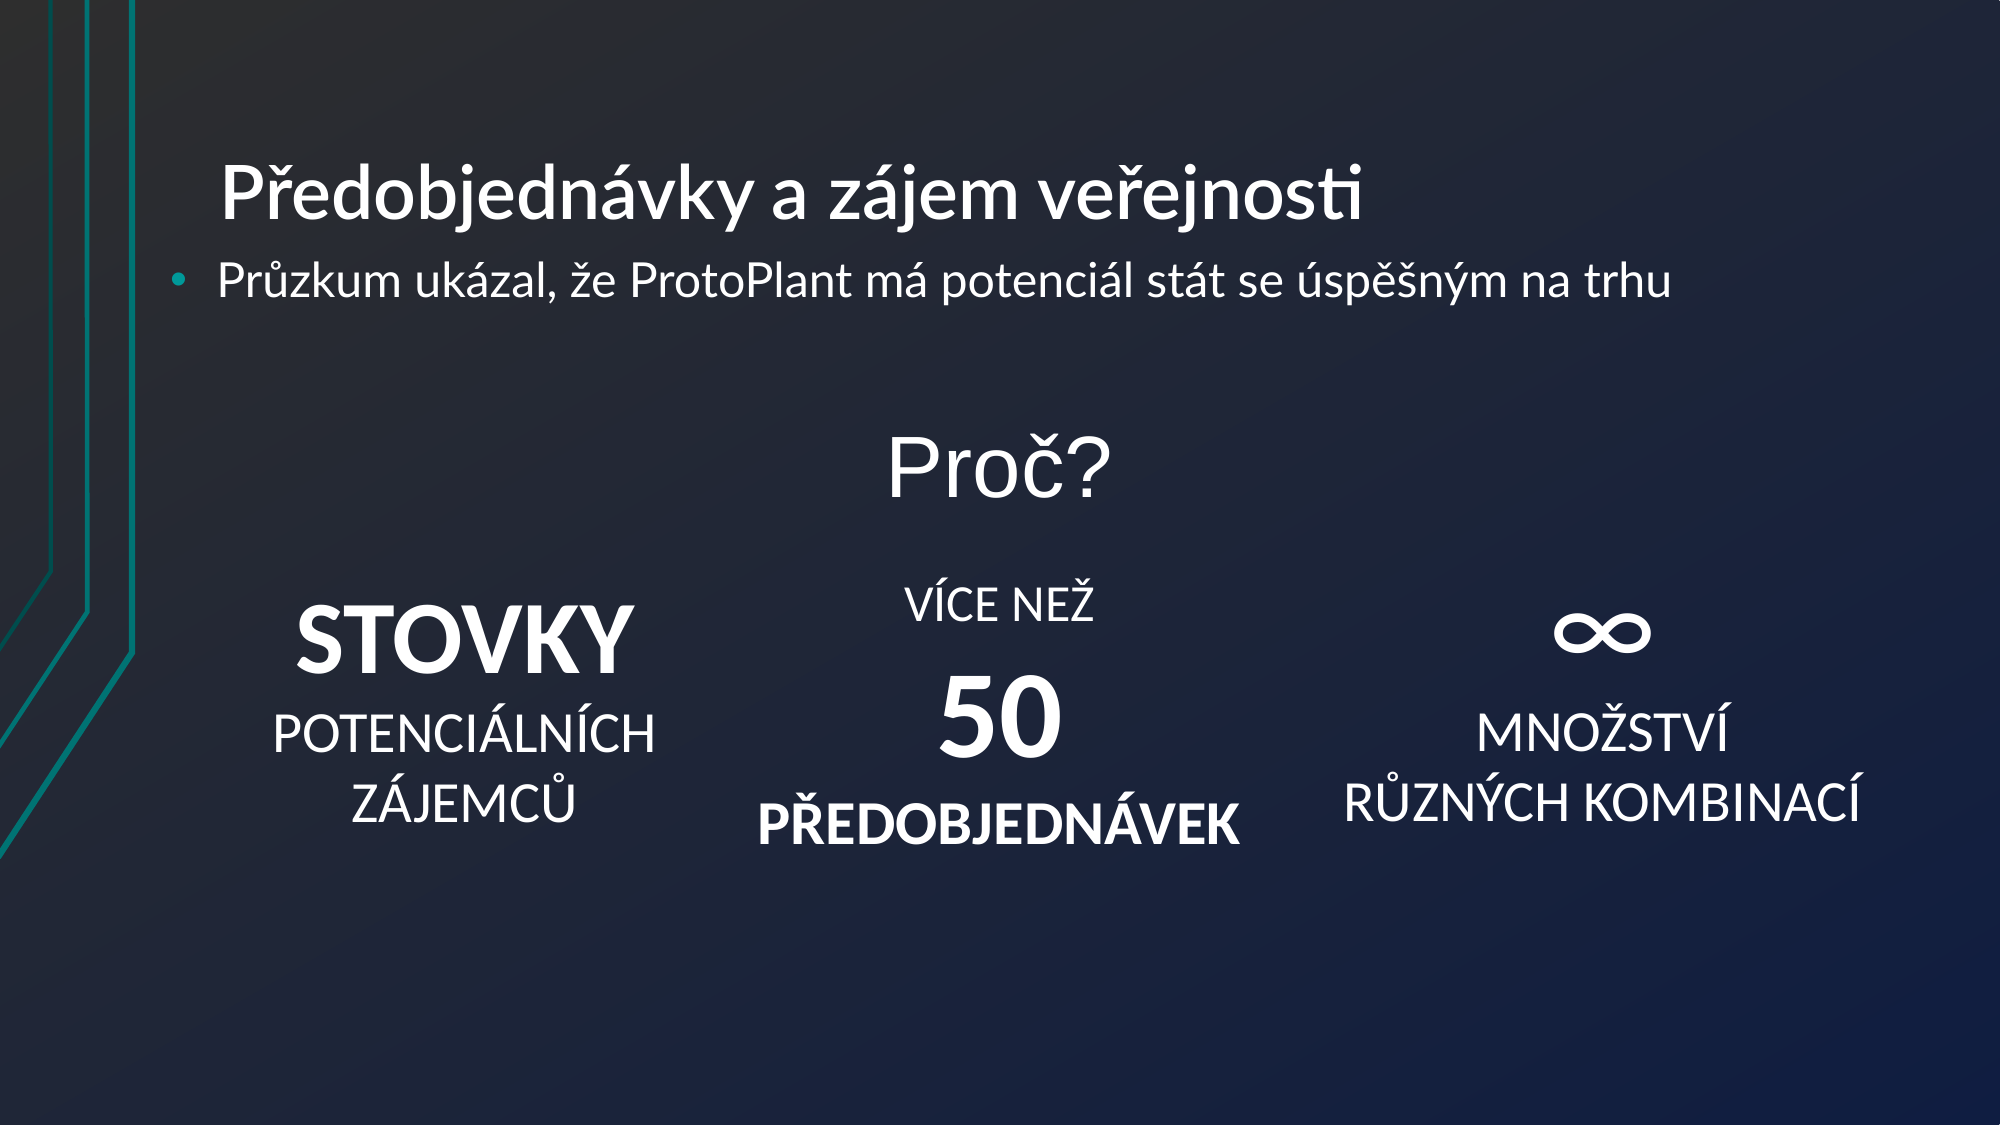

# Předobjednávky a zájem veřejnosti
Průzkum ukázal, že ProtoPlant má potenciál stát se úspěšným na trhu

Proč?

STOVKY
POTENCIÁLNÍCH
ZÁJEMCŮ
∞
MNOŽSTVÍ
RŮZNÝCH KOMBINACÍ
VÍCE NEŽ
50
PŘEDOBJEDNÁVEK